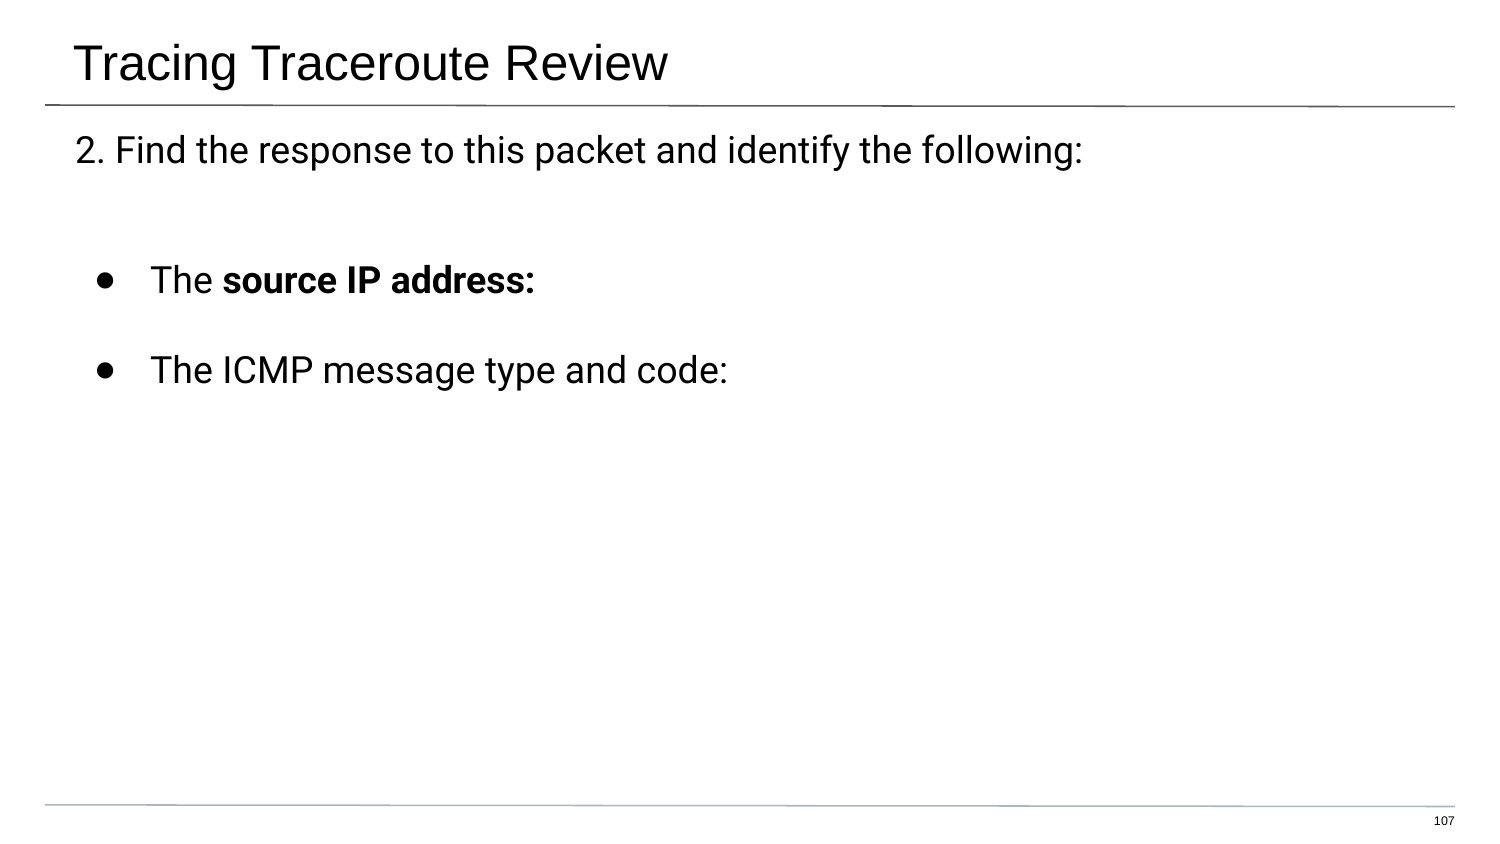

# Tracing Traceroute Review
2. Find the response to this packet and identify the following:
The source IP address:
The ICMP message type and code:

107